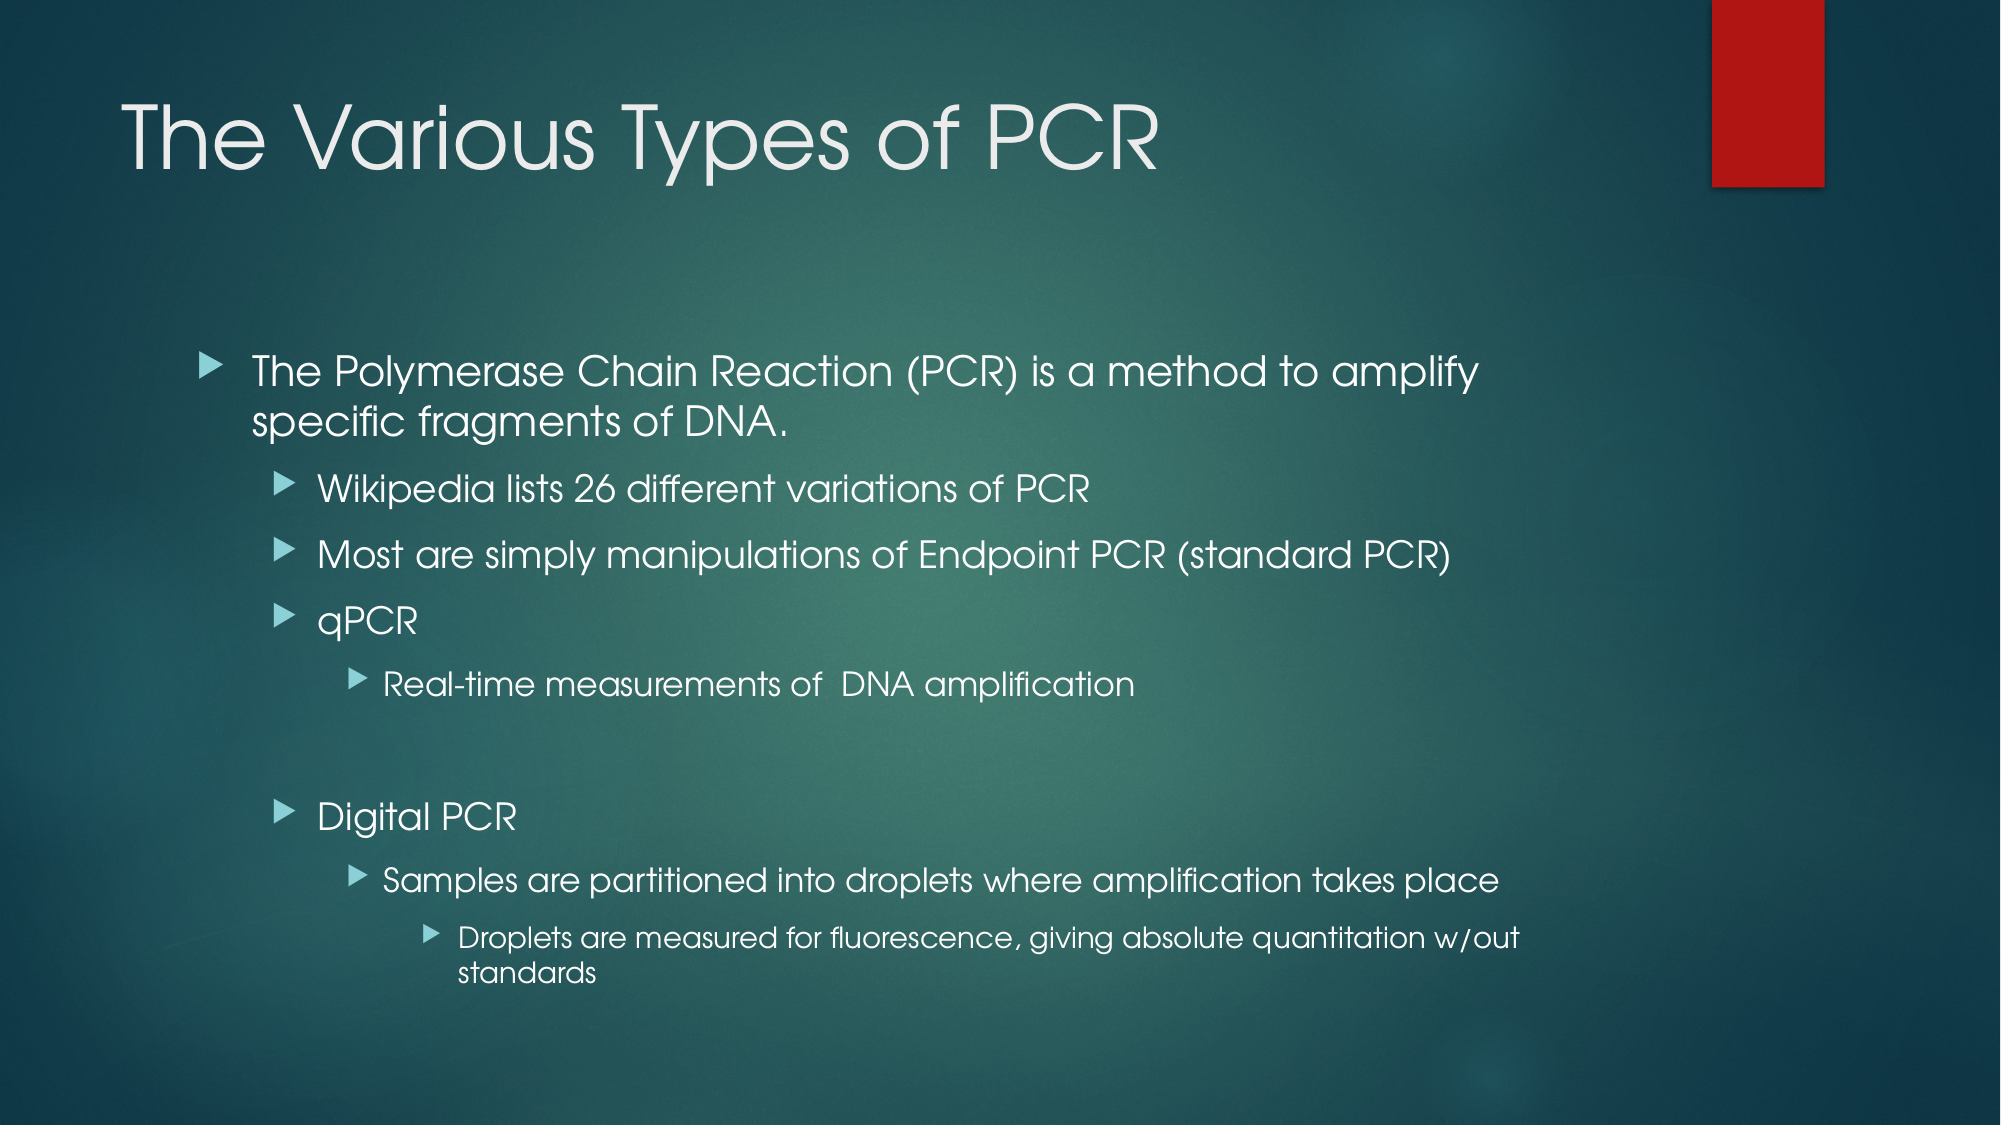

# The Various Types of PCR
The Polymerase Chain Reaction (PCR) is a method to amplify specific fragments of DNA.
Wikipedia lists 26 different variations of PCR
Most are simply manipulations of Endpoint PCR (standard PCR)
qPCR
Real-time measurements of  DNA amplification

Digital PCR
Samples are partitioned into droplets where amplification takes place
Droplets are measured for fluorescence, giving absolute quantitation w/out standards